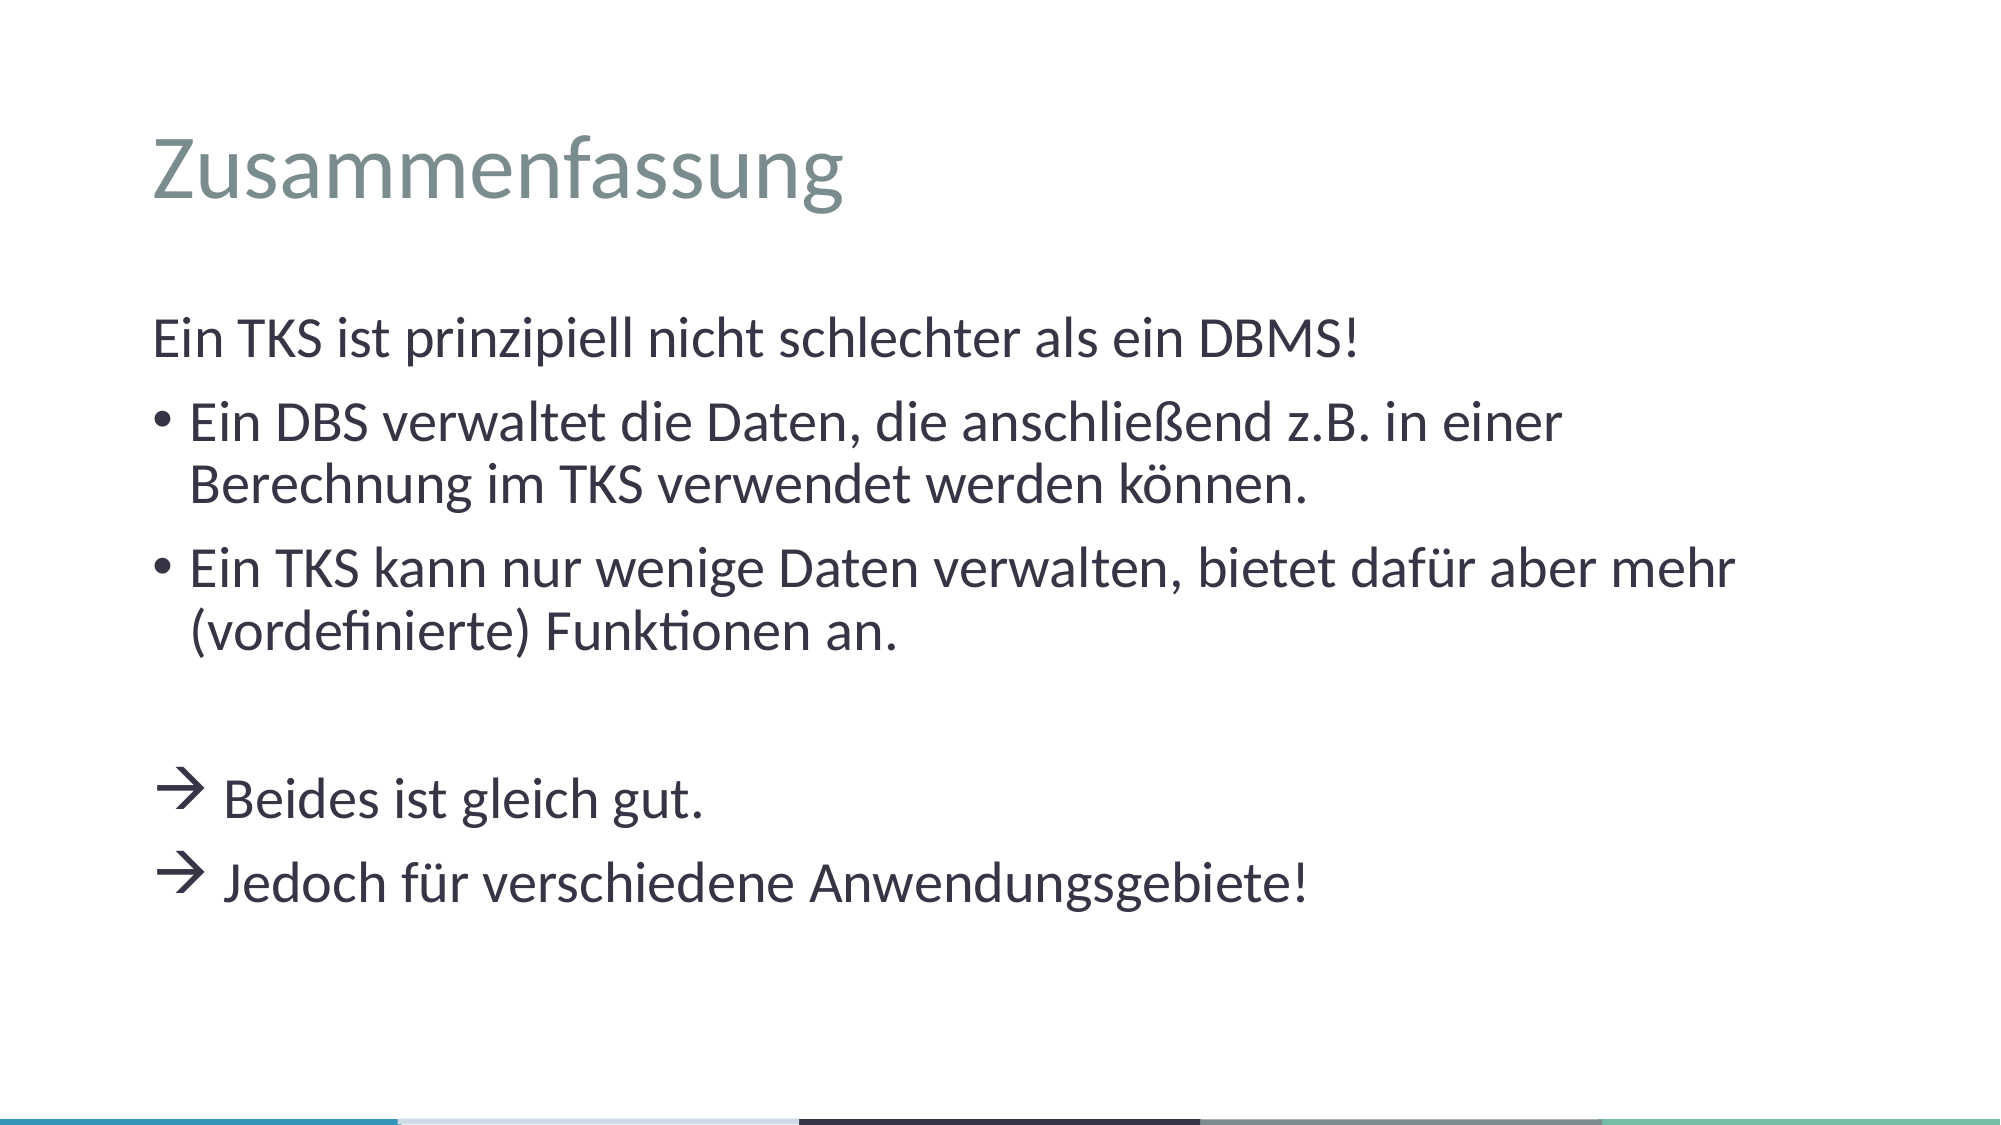

# Zusammenfassung
Ein TKS ist prinzipiell nicht schlechter als ein DBMS!
Ein DBS verwaltet die Daten, die anschließend z.B. in einer Berechnung im TKS verwendet werden können.
Ein TKS kann nur wenige Daten verwalten, bietet dafür aber mehr (vordefinierte) Funktionen an.

 Beides ist gleich gut.
 Jedoch für verschiedene Anwendungsgebiete!